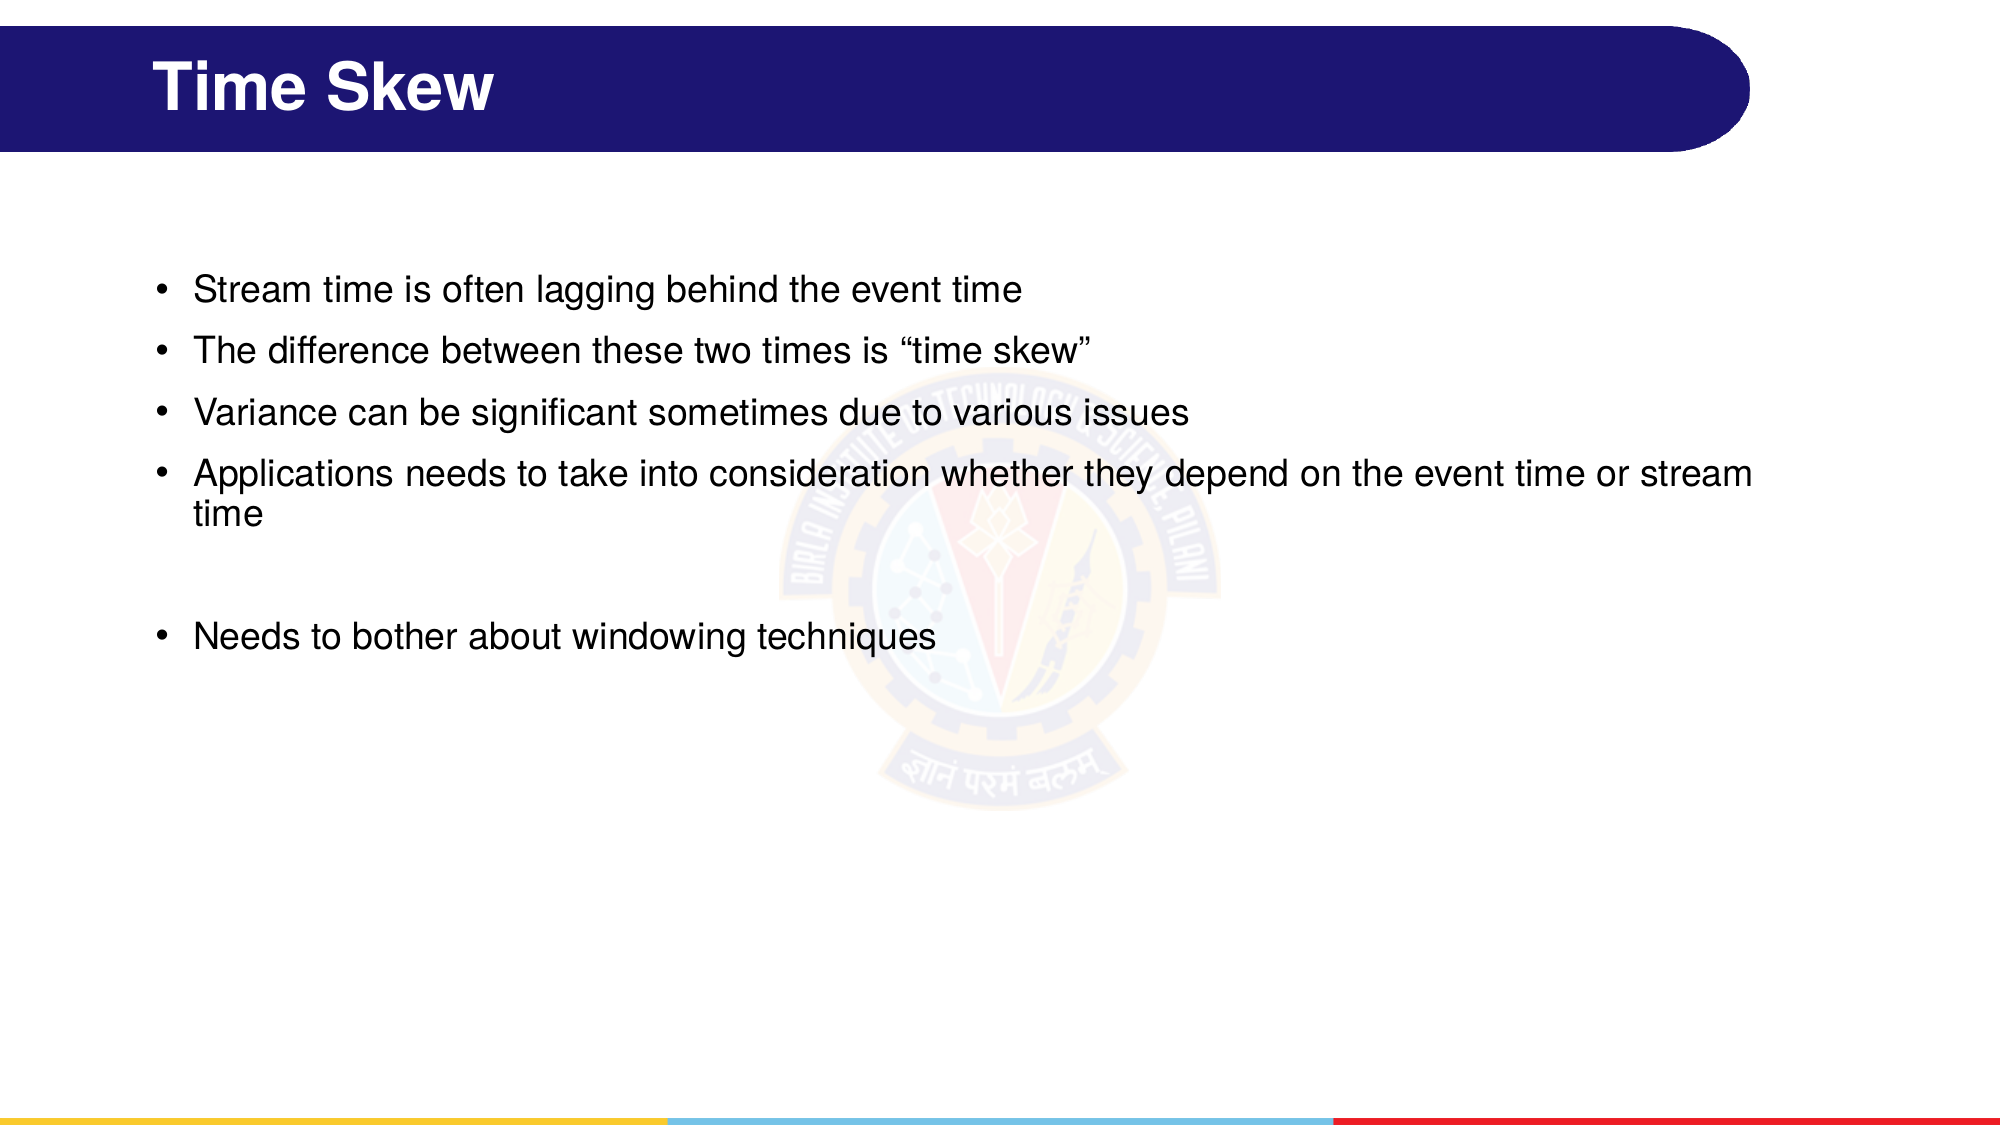

# Time Skew

Stream time is often lagging behind the event time
The difference between these two times is “time skew”
Variance can be significant sometimes due to various issues
Applications needs to take into consideration whether they depend on the event time or stream time

Needs to bother about windowing techniques